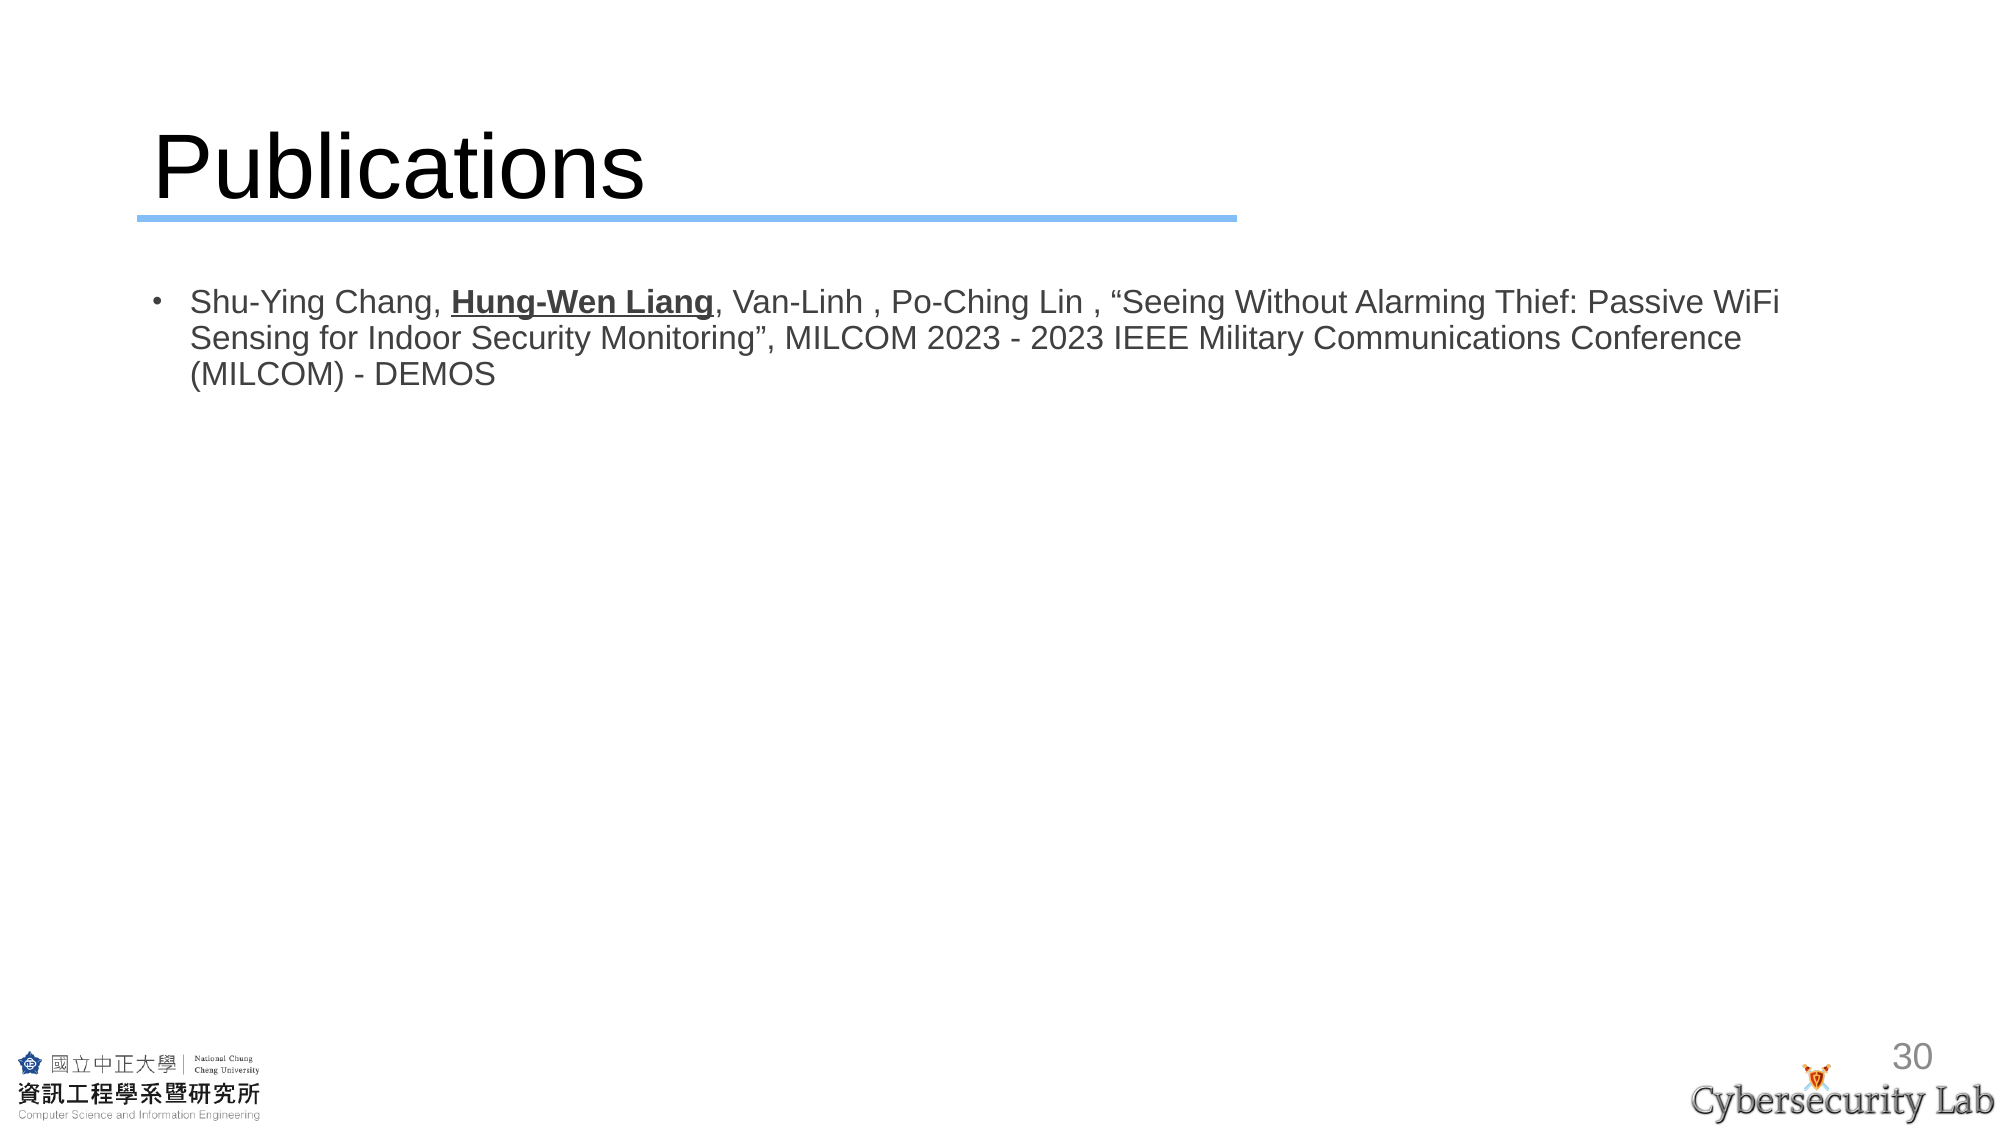

# Publications
Shu-Ying Chang, Hung-Wen Liang, Van-Linh , Po-Ching Lin , “Seeing Without Alarming Thief: Passive WiFi Sensing for Indoor Security Monitoring”, MILCOM 2023 - 2023 IEEE Military Communications Conference (MILCOM) - DEMOS

30